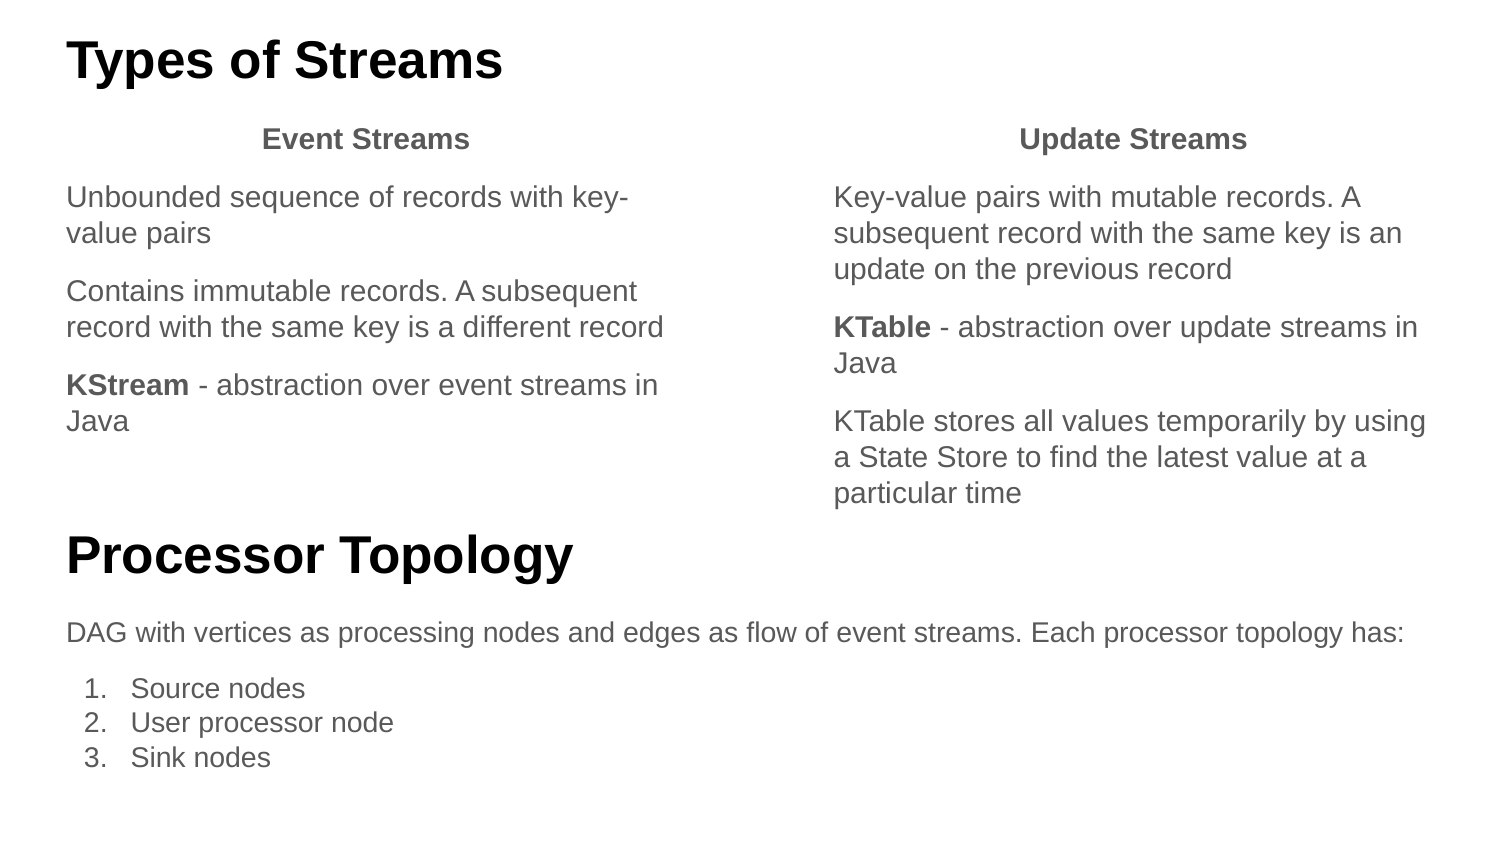

# Types of Streams
Event Streams
Unbounded sequence of records with key-value pairs
Contains immutable records. A subsequent record with the same key is a different record
KStream - abstraction over event streams in Java
Update Streams
Key-value pairs with mutable records. A subsequent record with the same key is an update on the previous record
KTable - abstraction over update streams in Java
KTable stores all values temporarily by using a State Store to find the latest value at a particular time
Processor Topology
DAG with vertices as processing nodes and edges as flow of event streams. Each processor topology has:
Source nodes
User processor node
Sink nodes